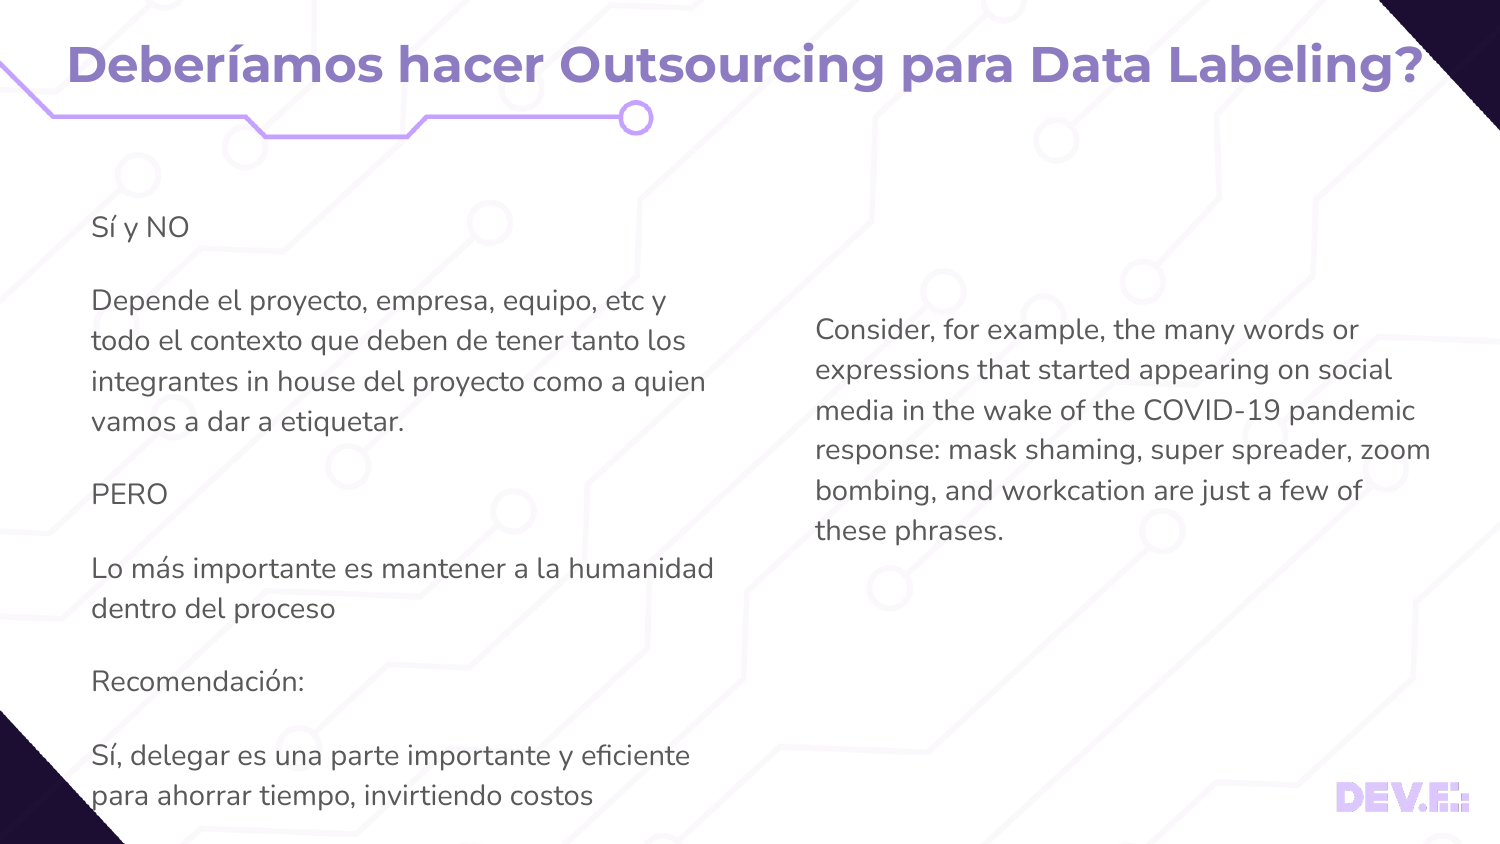

# Deberíamos hacer Outsourcing para Data Labeling?
Sí y NO
Depende el proyecto, empresa, equipo, etc y todo el contexto que deben de tener tanto los integrantes in house del proyecto como a quien vamos a dar a etiquetar.
PERO
Lo más importante es mantener a la humanidad dentro del proceso
Recomendación:
Sí, delegar es una parte importante y eficiente para ahorrar tiempo, invirtiendo costos
Consider, for example, the many words or expressions that started appearing on social media in the wake of the COVID-19 pandemic response: mask shaming, super spreader, zoom bombing, and workcation are just a few of these phrases.